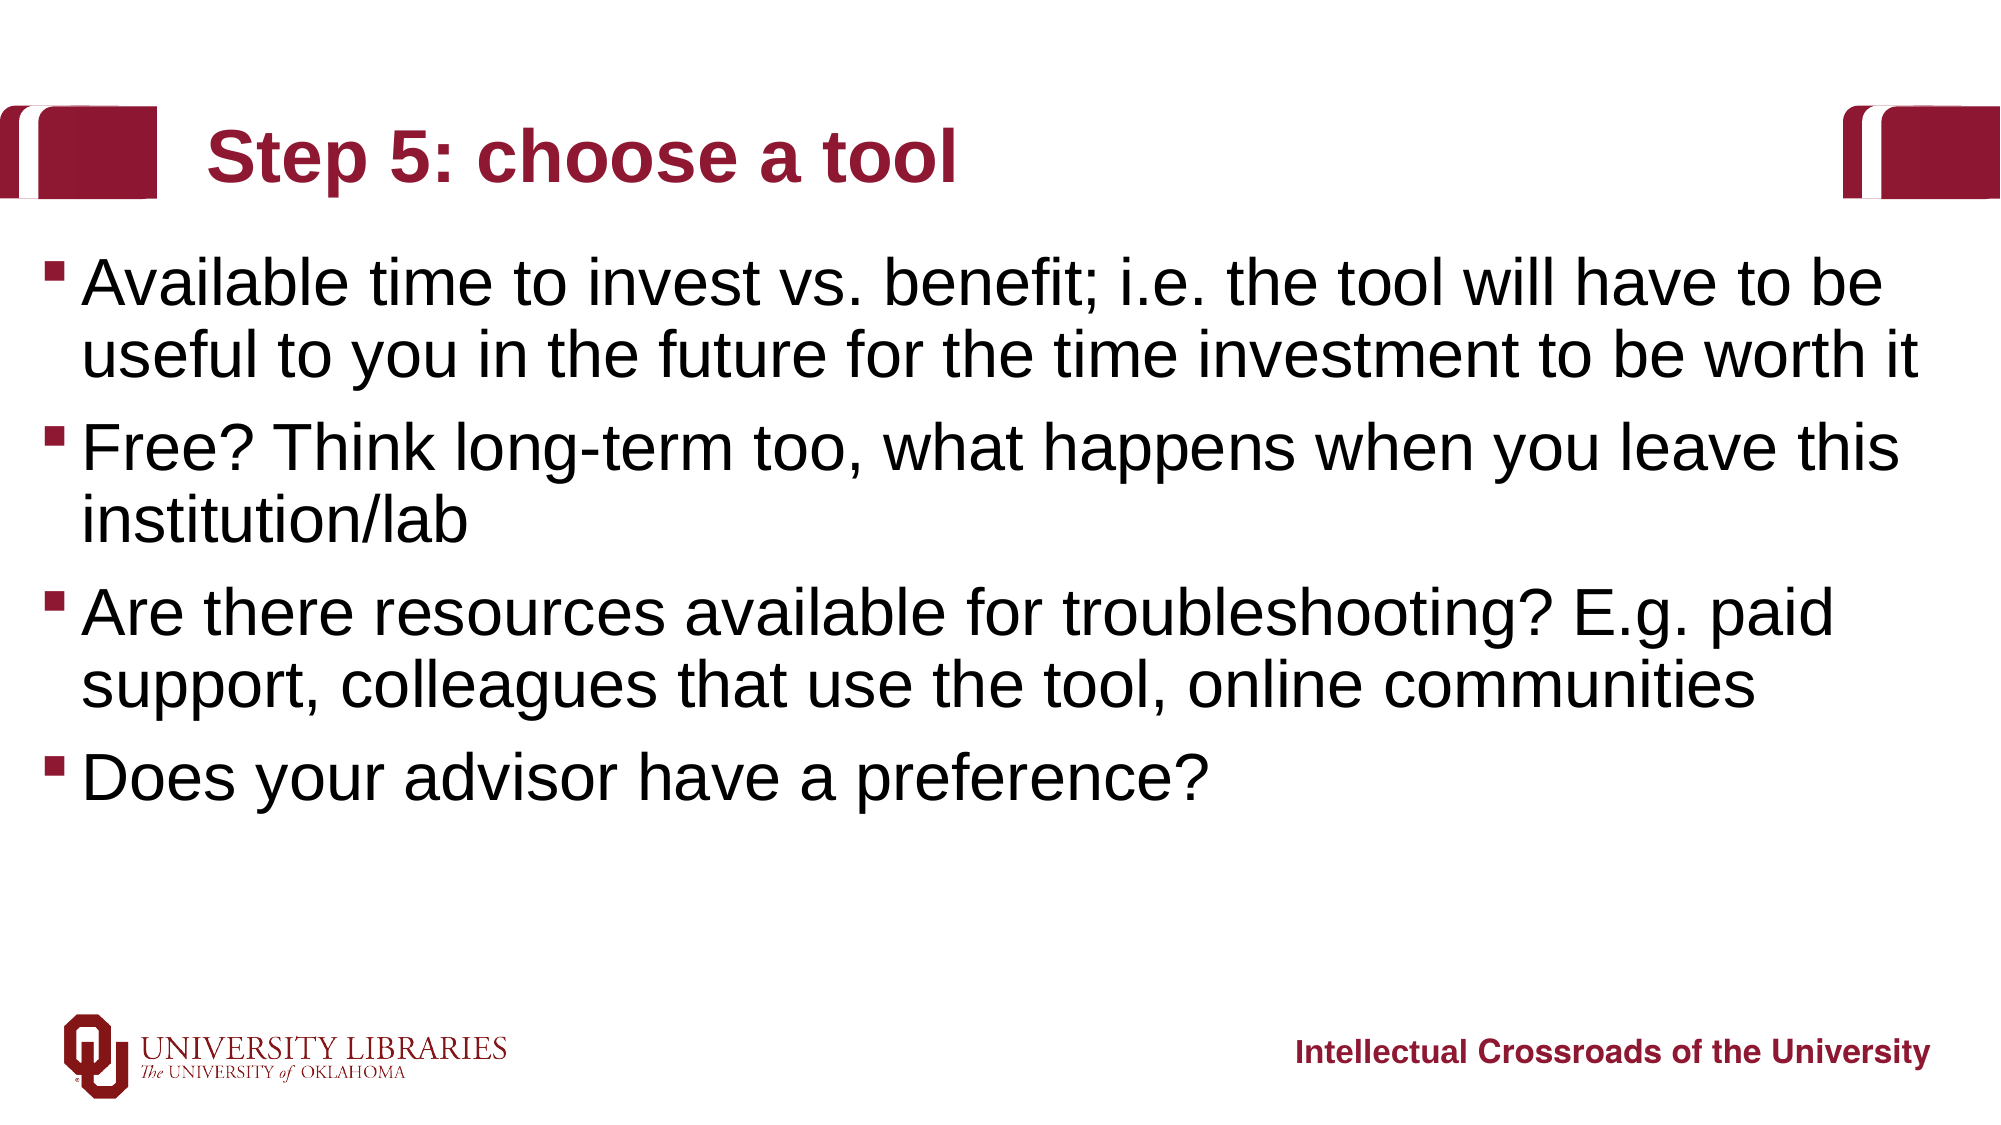

# Step 5: choose a tool
Available time to invest vs. benefit; i.e. the tool will have to be useful to you in the future for the time investment to be worth it
Free? Think long-term too, what happens when you leave this institution/lab
Are there resources available for troubleshooting? E.g. paid support, colleagues that use the tool, online communities
Does your advisor have a preference?